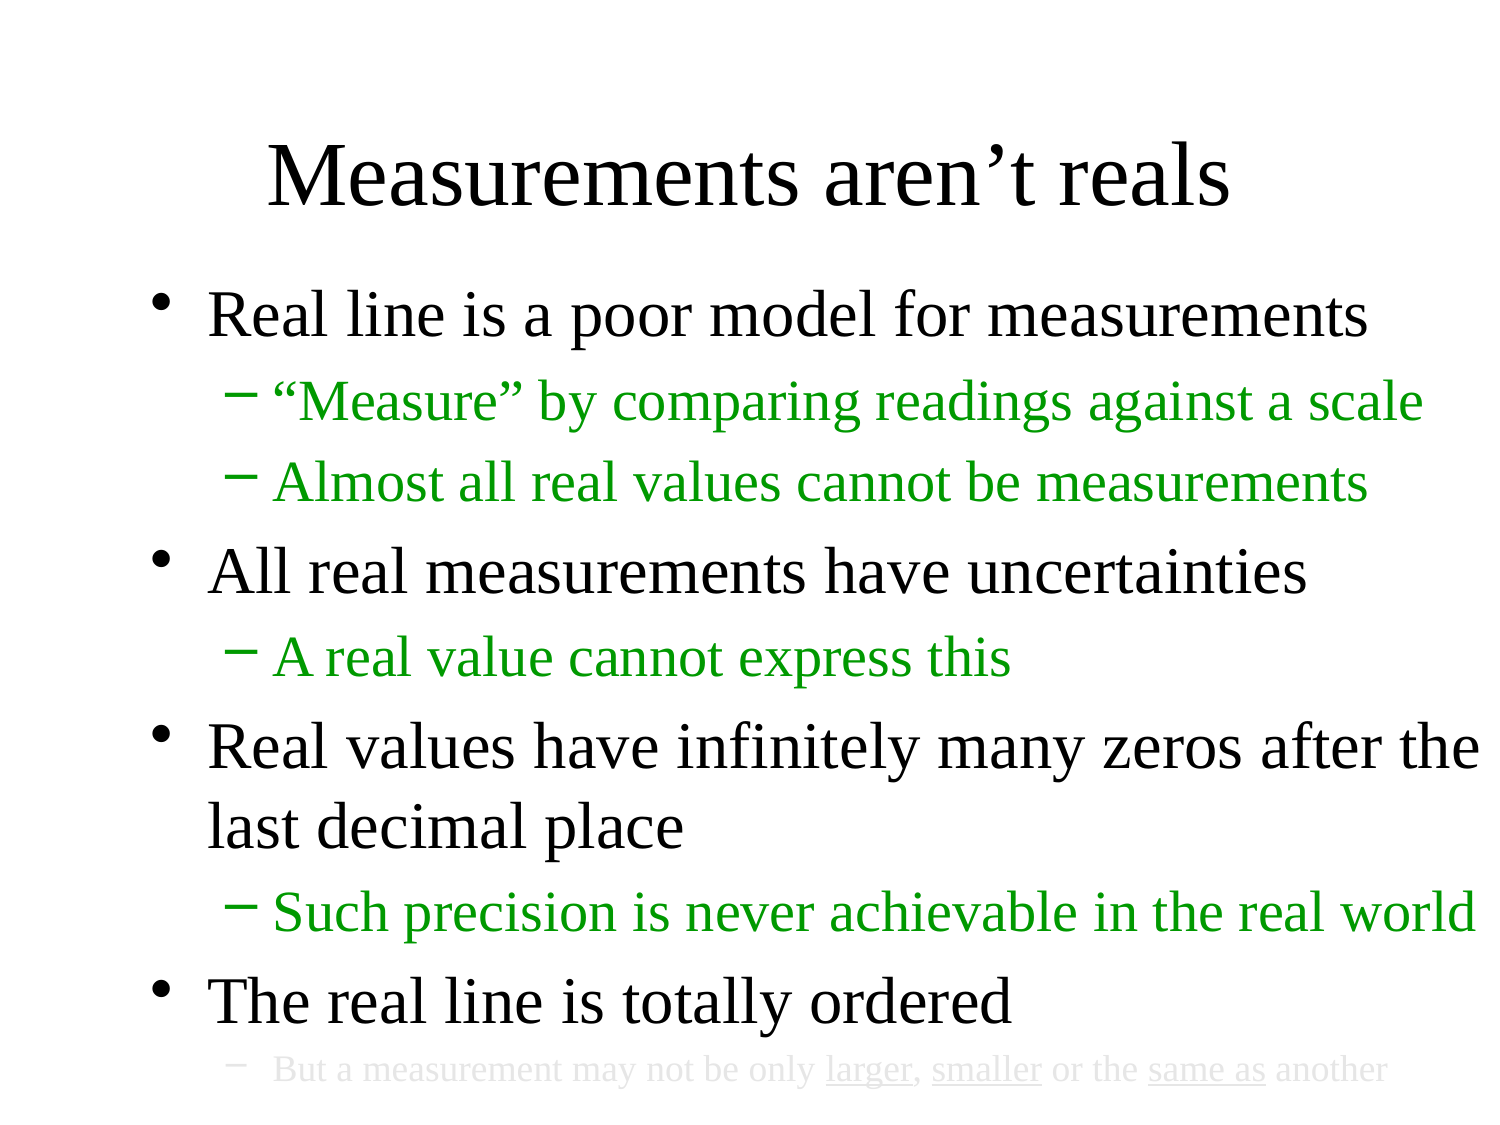

# Measurements aren’t reals
Real line is a poor model for measurements
“Measure” by comparing readings against a scale
Almost all real values cannot be measurements
All real measurements have uncertainties
A real value cannot express this
Real values have infinitely many zeros after the last decimal place
Such precision is never achievable in the real world
The real line is totally ordered
But a measurement may not be only larger, smaller or the same as another